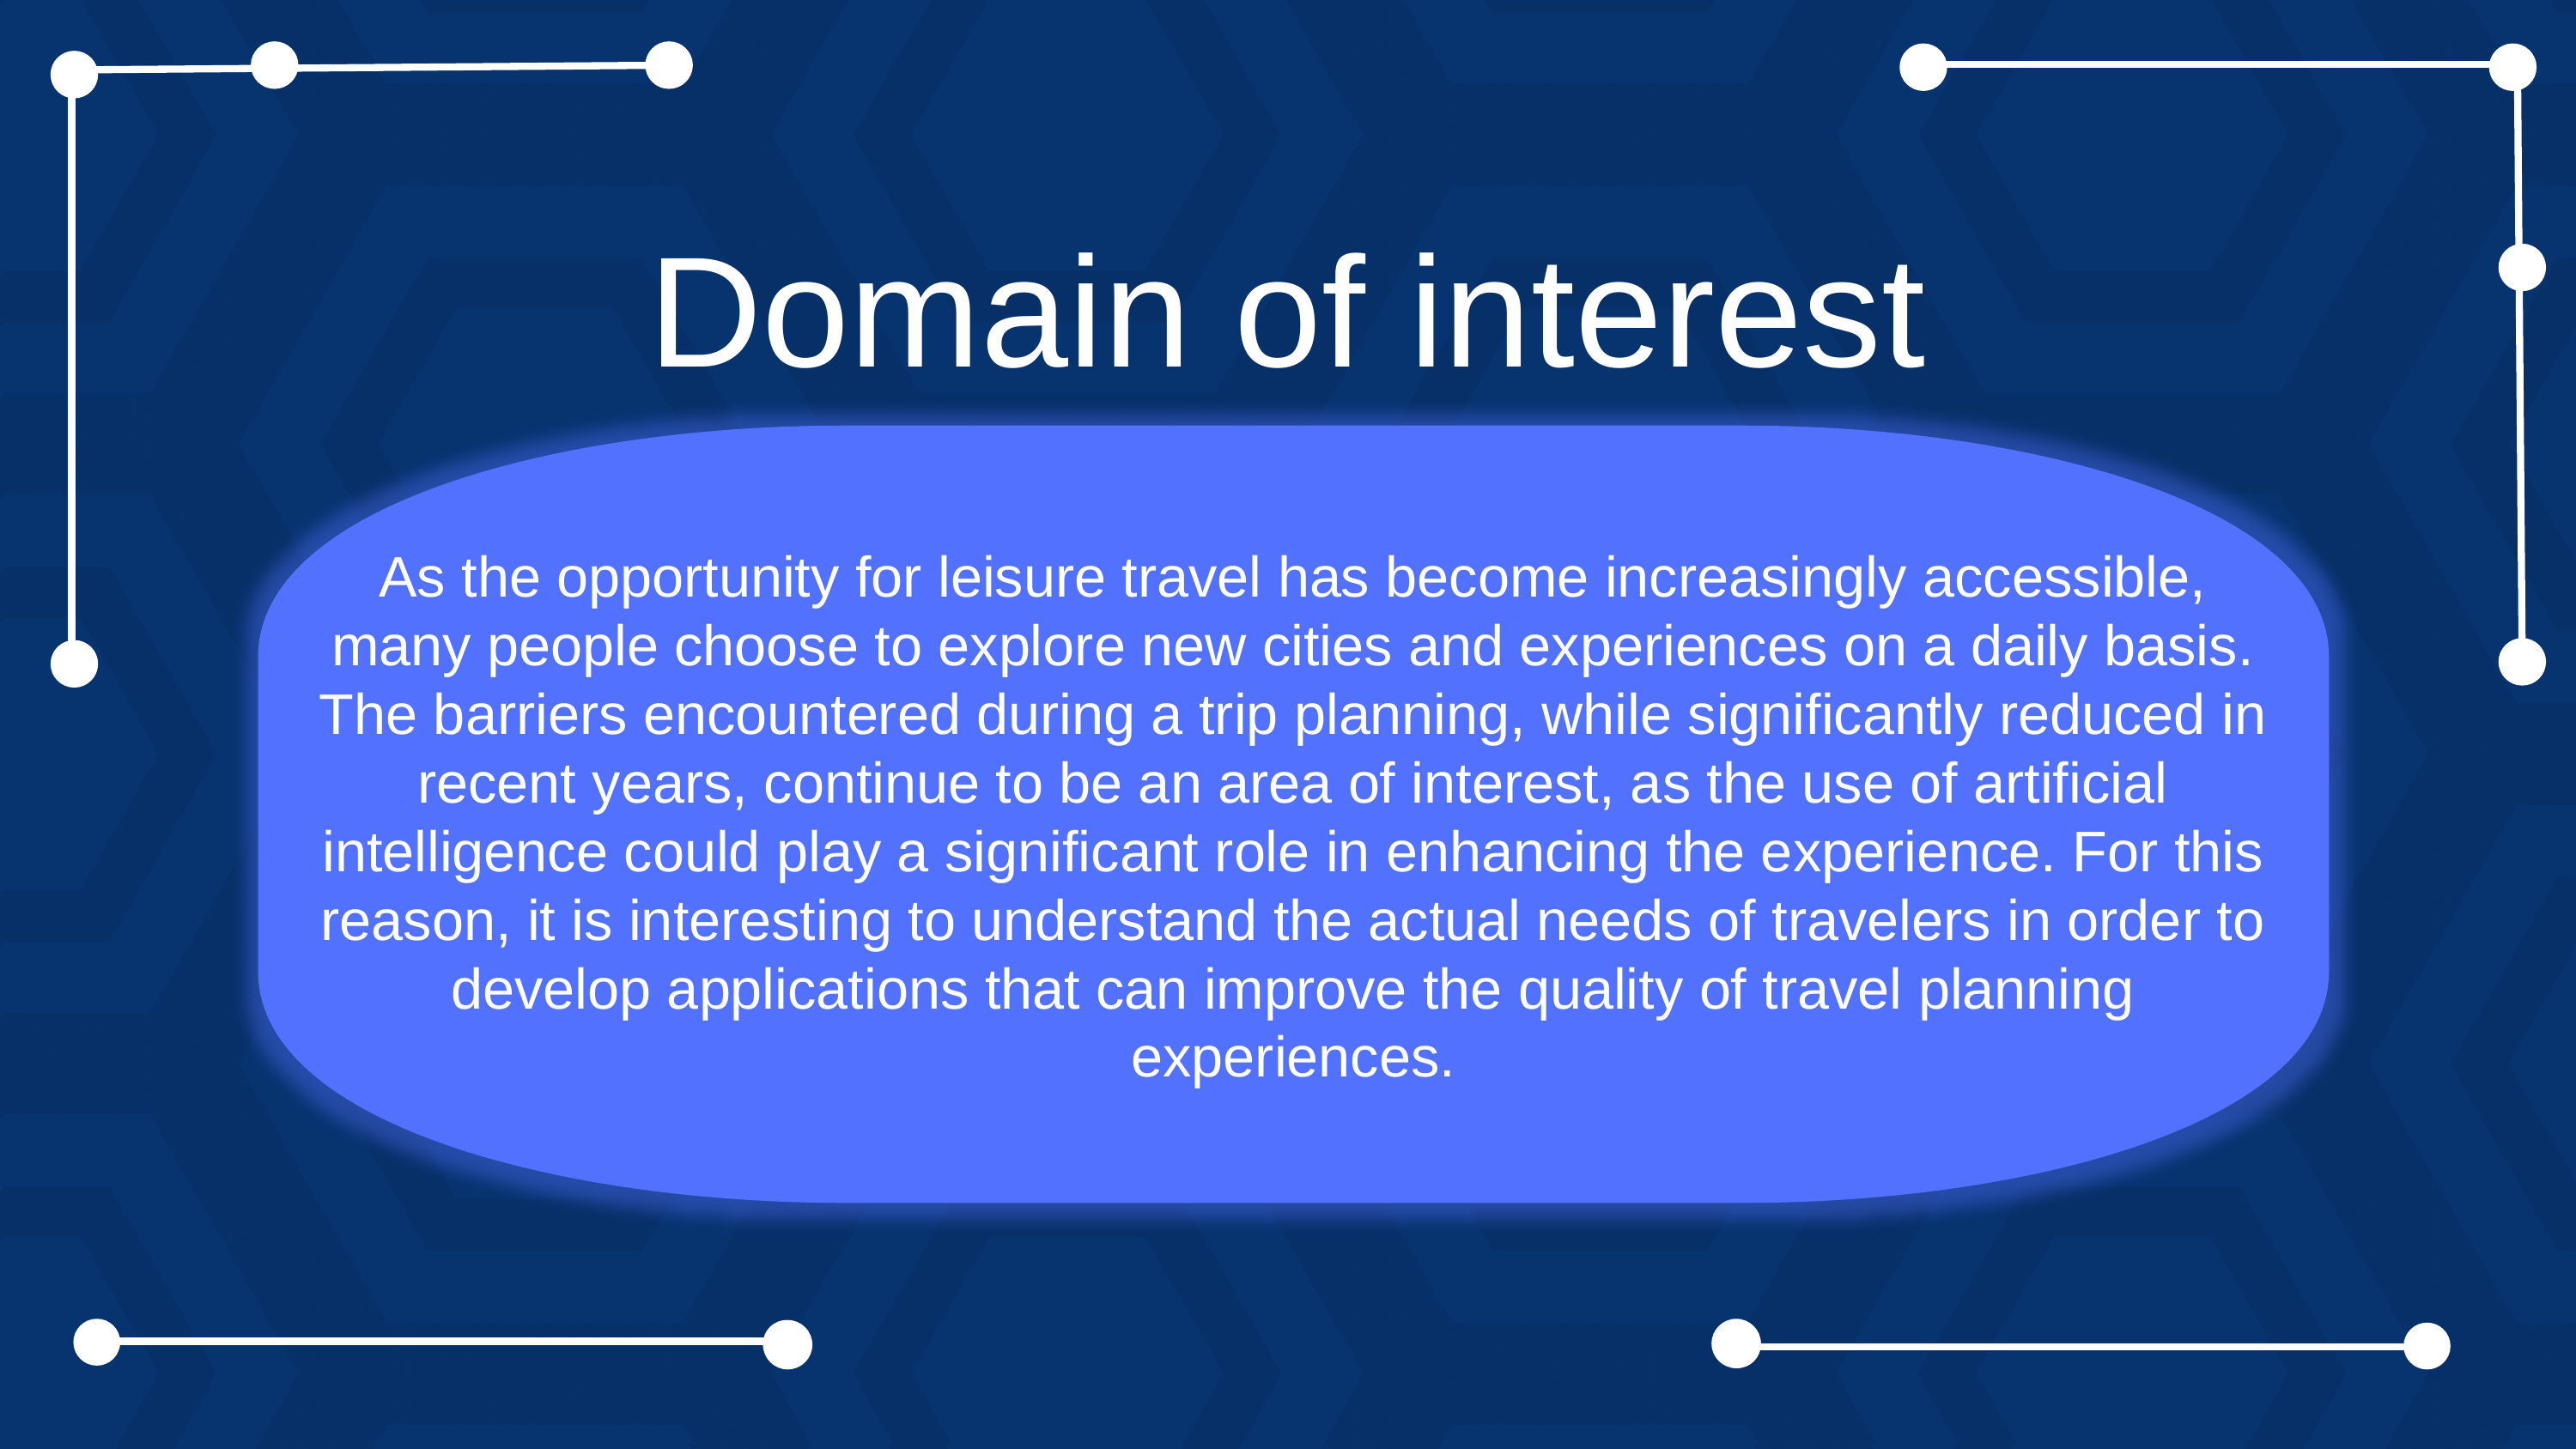

Domain of interest
As the opportunity for leisure travel has become increasingly accessible, many people choose to explore new cities and experiences on a daily basis. The barriers encountered during a trip planning, while significantly reduced in recent years, continue to be an area of interest, as the use of artificial intelligence could play a significant role in enhancing the experience. For this reason, it is interesting to understand the actual needs of travelers in order to develop applications that can improve the quality of travel planning experiences.